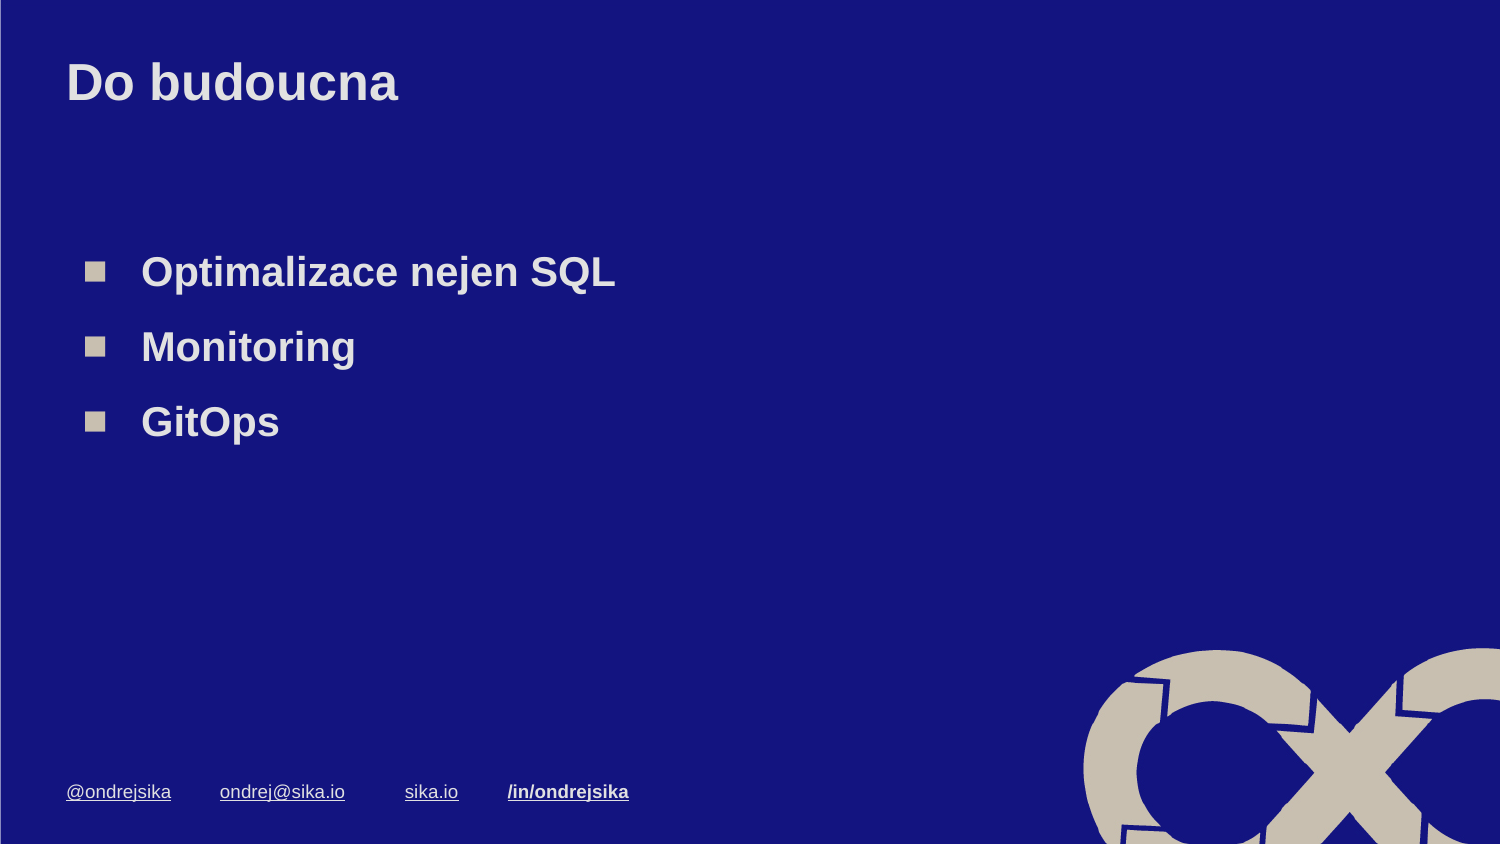

# Do budoucna
Optimalizace nejen SQL
Monitoring
GitOps